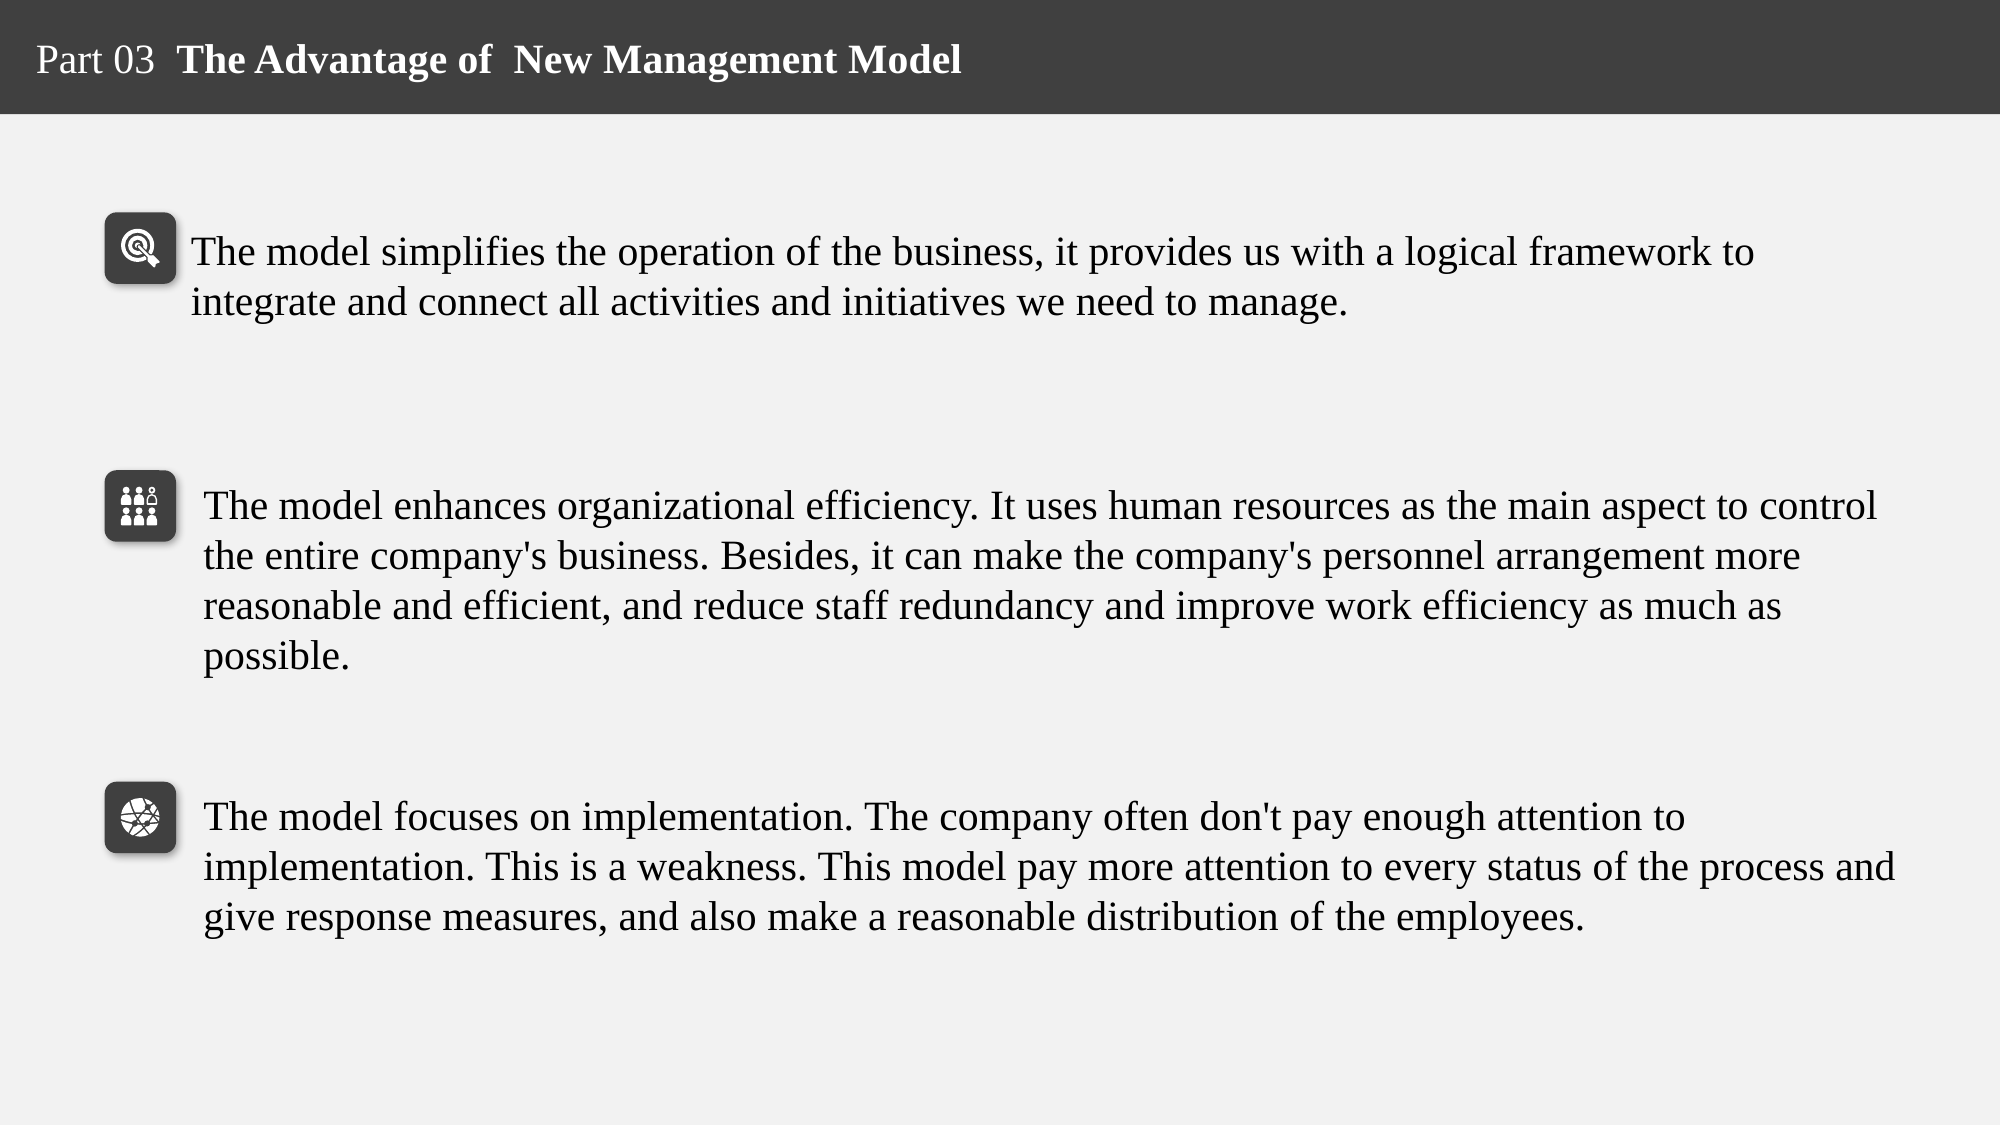

Part 03  The Advantage of  New Management Model

The model simplifies the operation of the business, it provides us with a logical framework to integrate and connect all activities and initiatives we need to manage.

The model enhances organizational efficiency. It uses human resources as the main aspect to control the entire company's business. Besides, it can make the company's personnel arrangement more reasonable and efficient, and reduce staff redundancy and improve work efficiency as much as possible.

The model focuses on implementation. The company often don't pay enough attention to implementation. This is a weakness. This model pay more attention to every status of the process and give response measures, and also make a reasonable distribution of the employees.